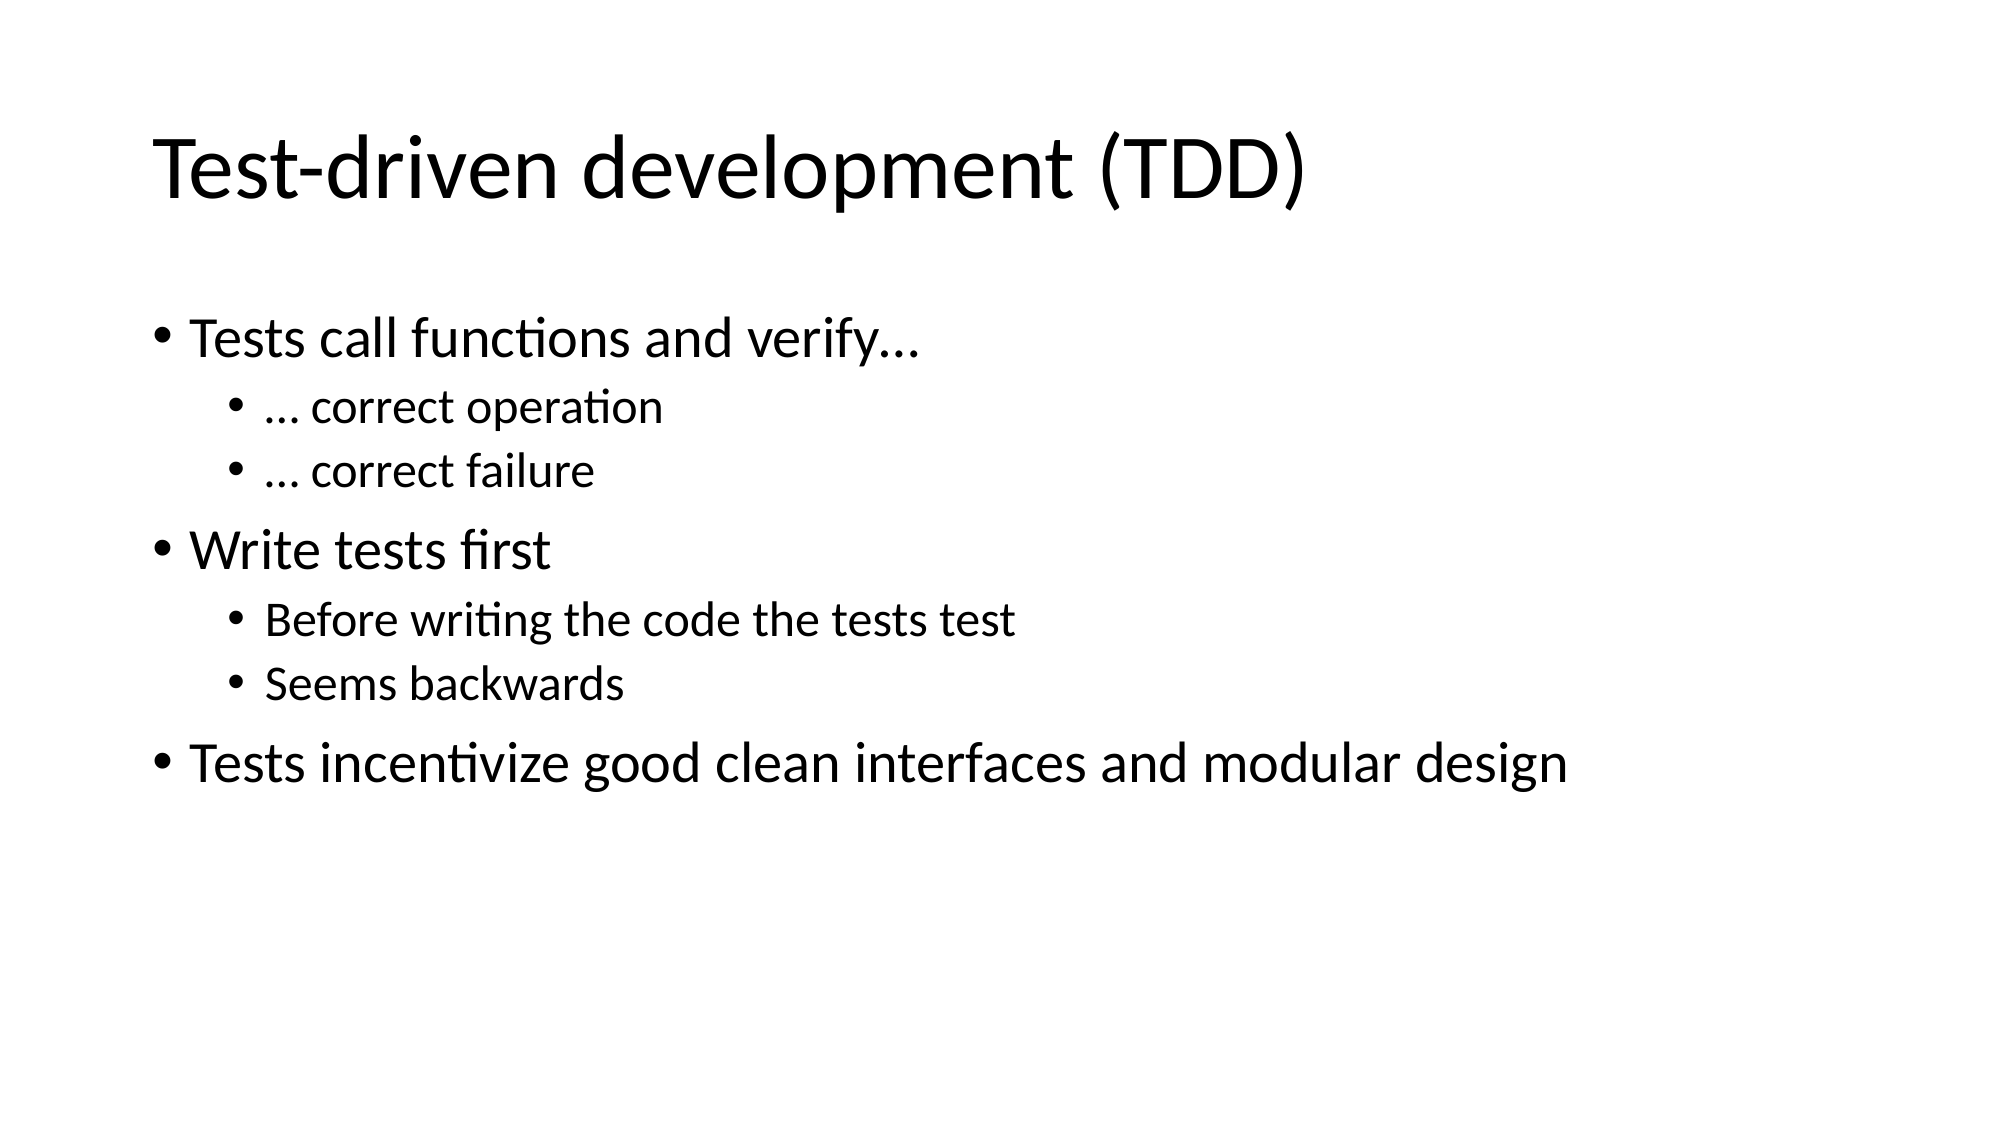

# Test-driven development (TDD)
Tests call functions and verify…
… correct operation
… correct failure
Write tests first
Before writing the code the tests test
Seems backwards
Tests incentivize good clean interfaces and modular design